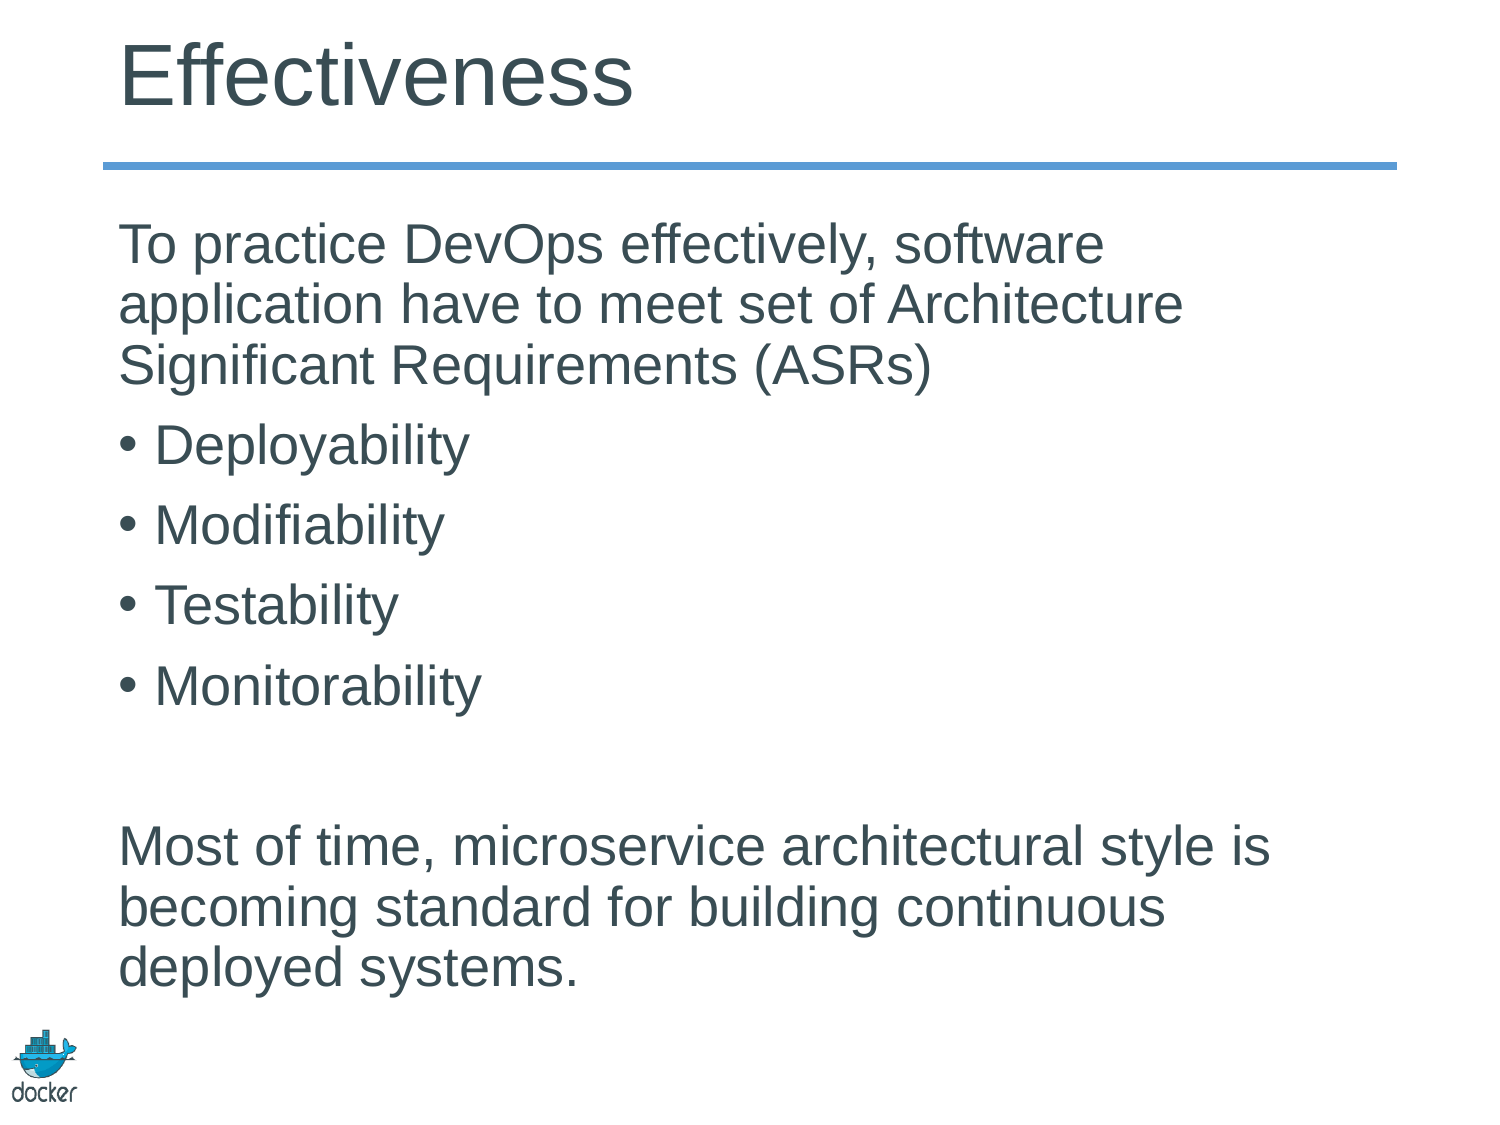

# Effectiveness
To practice DevOps effectively, software application have to meet set of Architecture Significant Requirements (ASRs)
Deployability
Modifiability
Testability
Monitorability

Most of time, microservice architectural style is becoming standard for building continuous deployed systems.